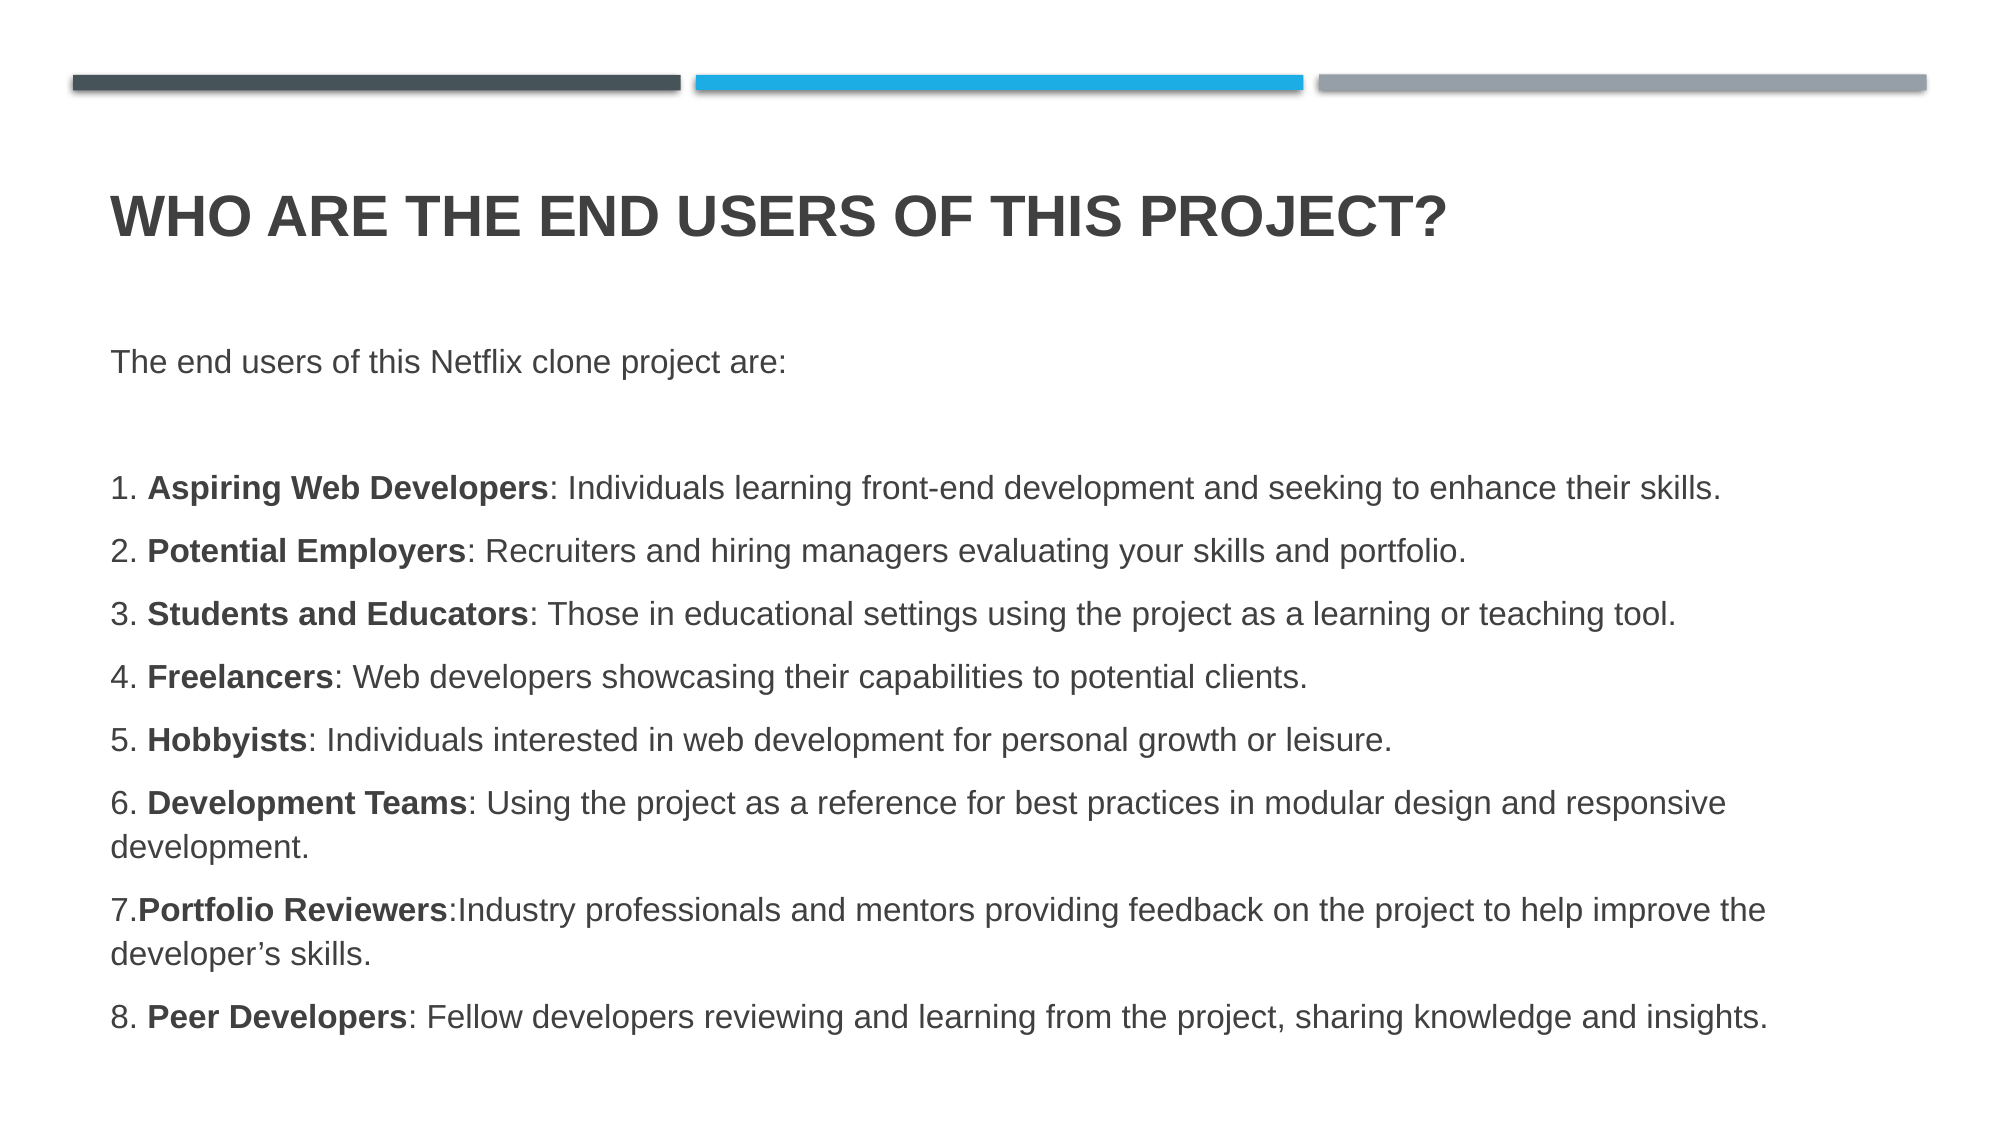

# WHO ARE THE END USERS of this project?
The end users of this Netflix clone project are:

1. Aspiring Web Developers: Individuals learning front-end development and seeking to enhance their skills.
2. Potential Employers: Recruiters and hiring managers evaluating your skills and portfolio.
3. Students and Educators: Those in educational settings using the project as a learning or teaching tool.
4. Freelancers: Web developers showcasing their capabilities to potential clients.
5. Hobbyists: Individuals interested in web development for personal growth or leisure.
6. Development Teams: Using the project as a reference for best practices in modular design and responsive development.
7.Portfolio Reviewers:Industry professionals and mentors providing feedback on the project to help improve the developer’s skills.
8. Peer Developers: Fellow developers reviewing and learning from the project, sharing knowledge and insights.